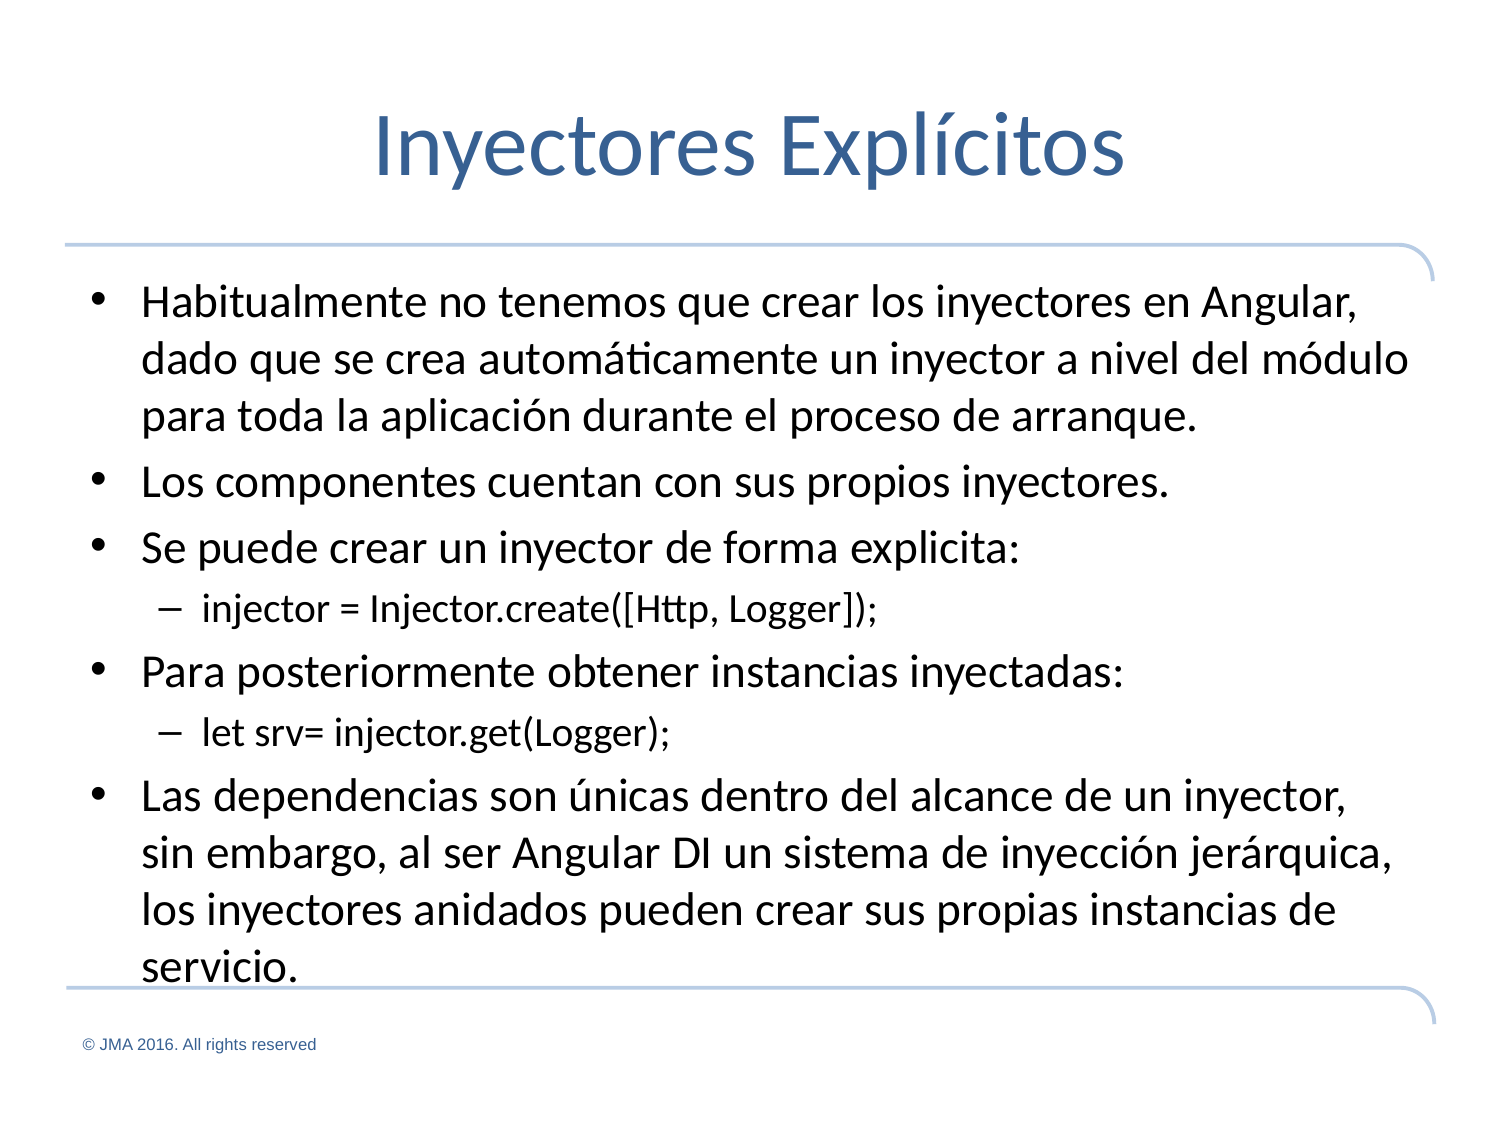

# Inyectores Explícitos
Habitualmente no tenemos que crear los inyectores en Angular, dado que se crea automáticamente un inyector a nivel del módulo para toda la aplicación durante el proceso de arranque.
Los componentes cuentan con sus propios inyectores.
Se puede crear un inyector de forma explicita:
injector = Injector.create([Http, Logger]);
Para posteriormente obtener instancias inyectadas:
let srv= injector.get(Logger);
Las dependencias son únicas dentro del alcance de un inyector, sin embargo, al ser Angular DI un sistema de inyección jerárquica, los inyectores anidados pueden crear sus propias instancias de servicio.